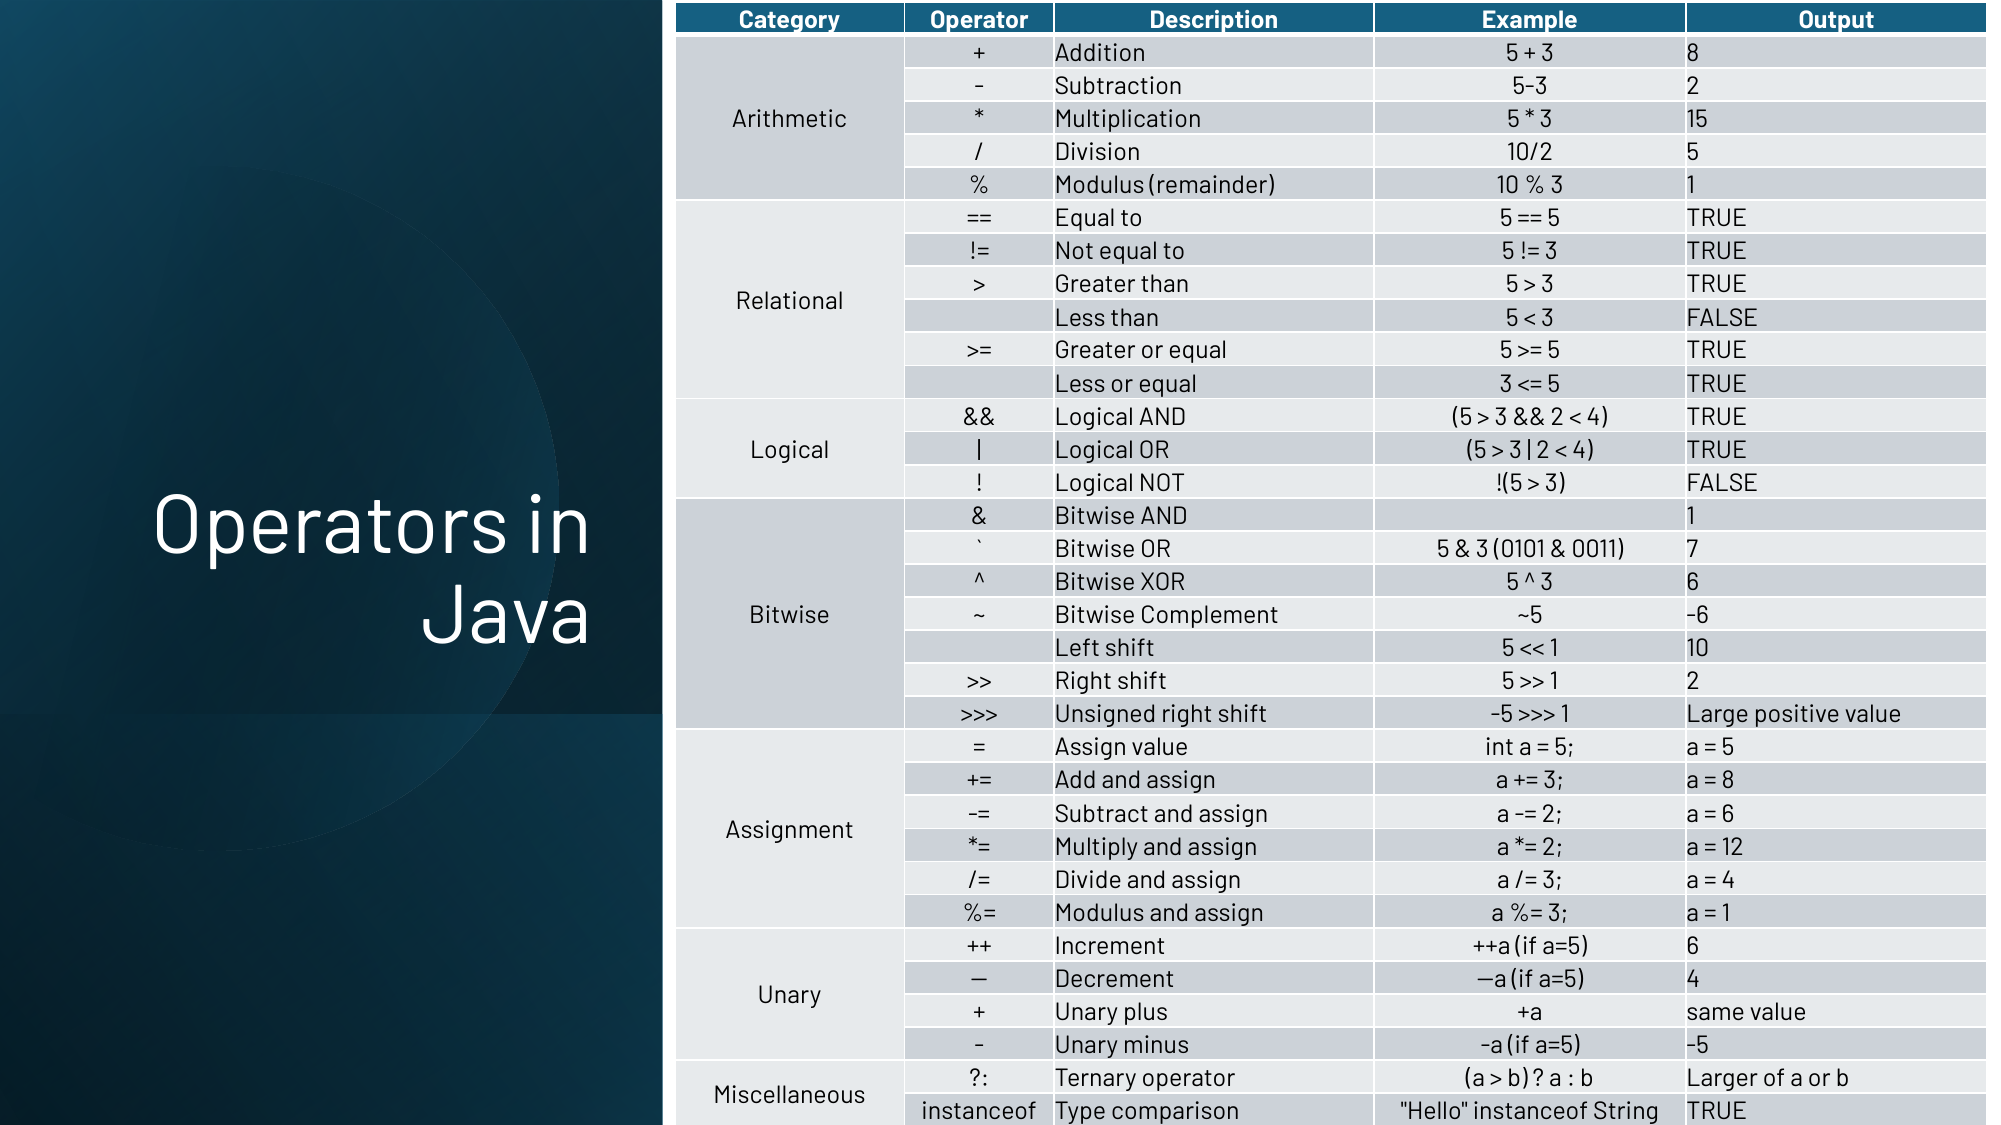

| Category | Operator | Description | Example | Output |
| --- | --- | --- | --- | --- |
| Arithmetic | + | Addition | 5 + 3 | 8 |
|  | - | Subtraction | 5-3 | 2 |
|  | \* | Multiplication | 5 \* 3 | 15 |
|  | / | Division | 10/2 | 5 |
|  | % | Modulus (remainder) | 10 % 3 | 1 |
| Relational | == | Equal to | 5 == 5 | TRUE |
|  | != | Not equal to | 5 != 3 | TRUE |
|  | > | Greater than | 5 > 3 | TRUE |
|  |  | Less than | 5 < 3 | FALSE |
|  | >= | Greater or equal | 5 >= 5 | TRUE |
|  |  | Less or equal | 3 <= 5 | TRUE |
| Logical | && | Logical AND | (5 > 3 && 2 < 4) | TRUE |
|  | | | Logical OR | (5 > 3 | 2 < 4) | TRUE |
|  | ! | Logical NOT | !(5 > 3) | FALSE |
| Bitwise | & | Bitwise AND |  | 1 |
|  | ` | Bitwise OR | 5 & 3 (0101 & 0011) | 7 |
|  | ^ | Bitwise XOR | 5 ^ 3 | 6 |
|  | ~ | Bitwise Complement | ~5 | -6 |
|  |  | Left shift | 5 << 1 | 10 |
|  | >> | Right shift | 5 >> 1 | 2 |
|  | >>> | Unsigned right shift | -5 >>> 1 | Large positive value |
| Assignment | = | Assign value | int a = 5; | a = 5 |
|  | += | Add and assign | a += 3; | a = 8 |
|  | -= | Subtract and assign | a -= 2; | a = 6 |
|  | \*= | Multiply and assign | a \*= 2; | a = 12 |
|  | /= | Divide and assign | a /= 3; | a = 4 |
|  | %= | Modulus and assign | a %= 3; | a = 1 |
| Unary | ++ | Increment | ++a (if a=5) | 6 |
|  | -- | Decrement | --a (if a=5) | 4 |
|  | + | Unary plus | +a | same value |
|  | - | Unary minus | -a (if a=5) | -5 |
| Miscellaneous | ?: | Ternary operator | (a > b) ? a : b | Larger of a or b |
|  | instanceof | Type comparison | "Hello" instanceof String | TRUE |

# Operators in Java